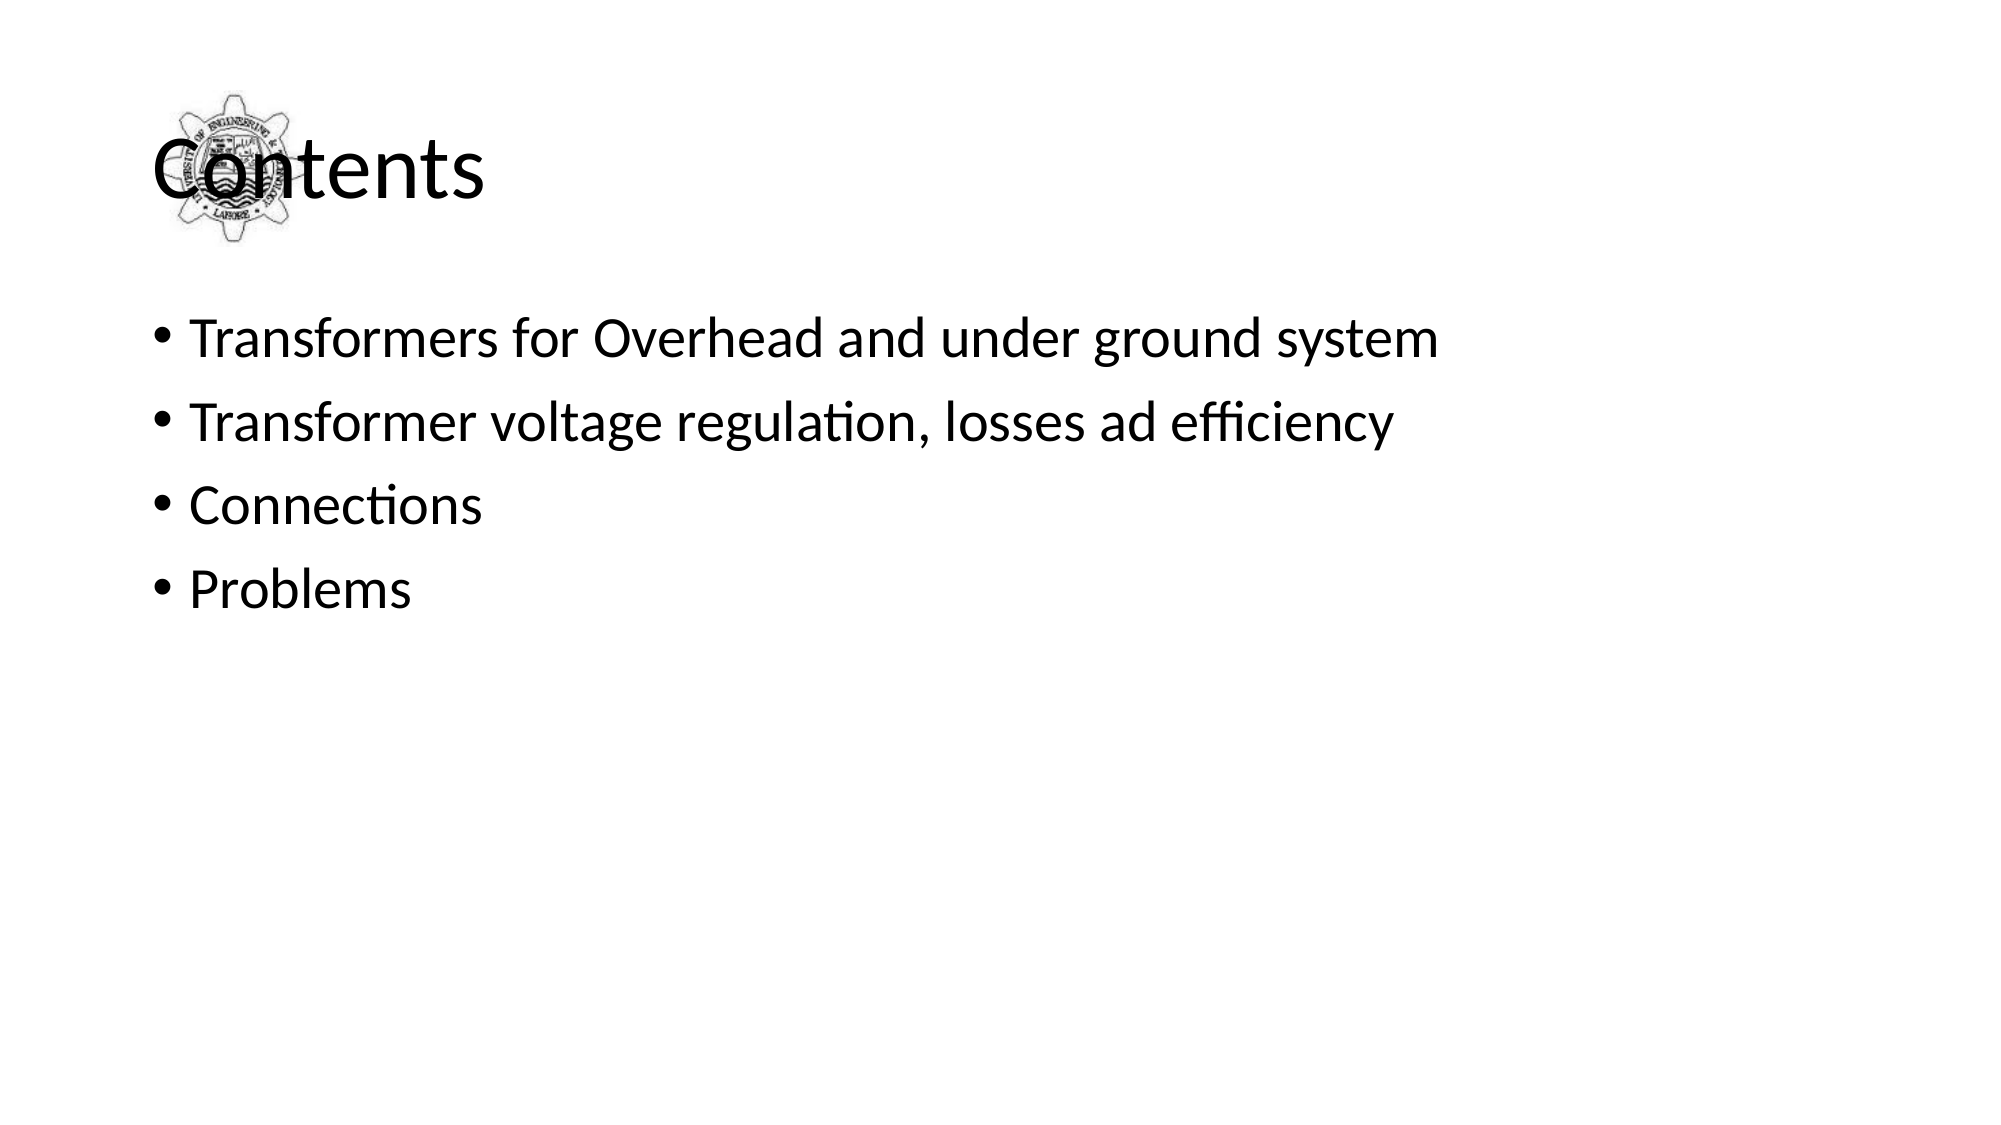

# Contents
Transformers for Overhead and under ground system
Transformer voltage regulation, losses ad efficiency
Connections
Problems